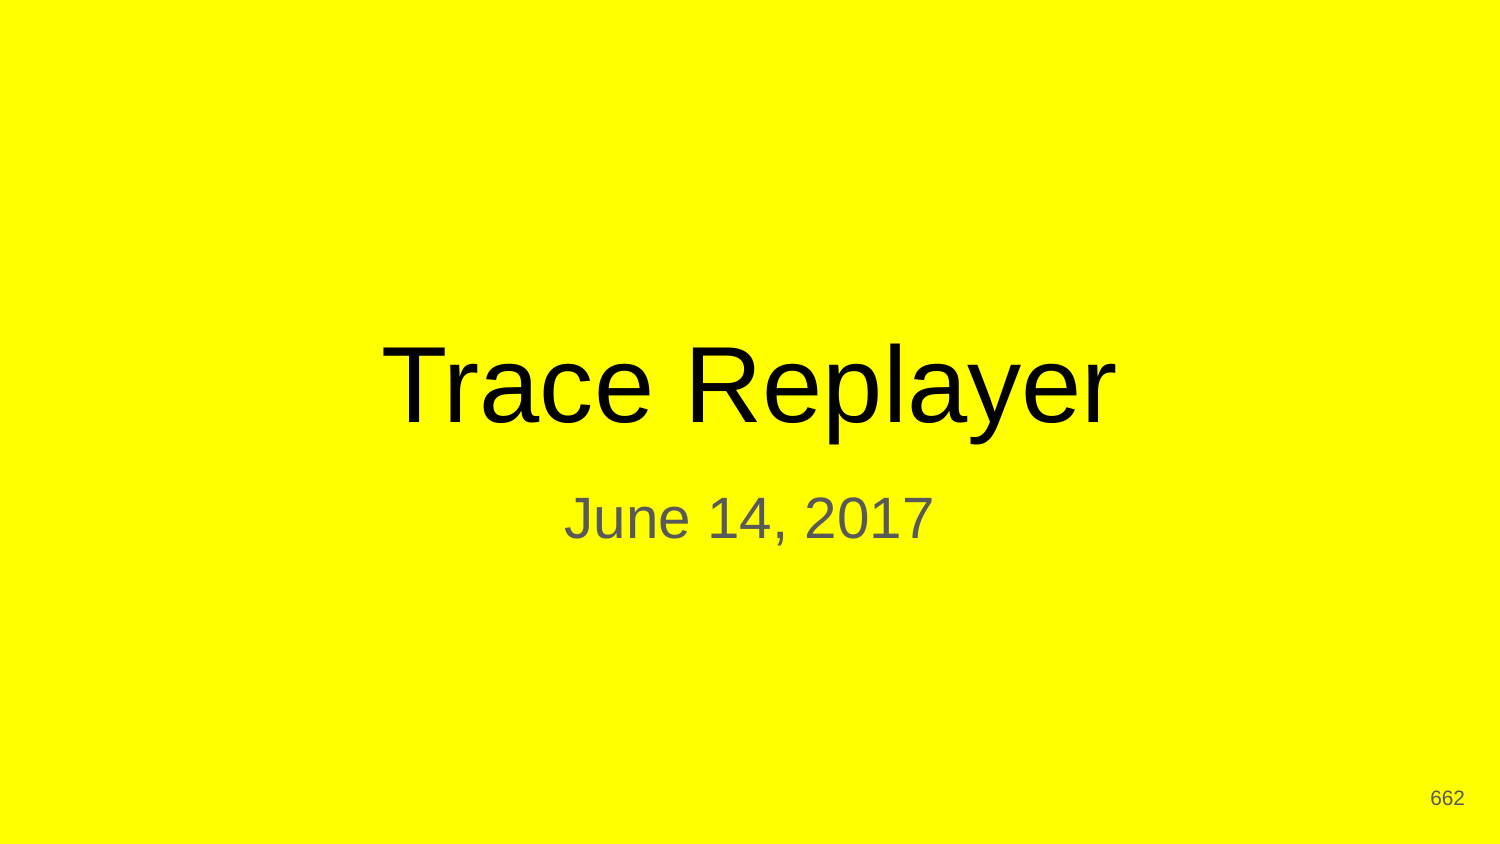

# Trace Replayer
June 14, 2017
662